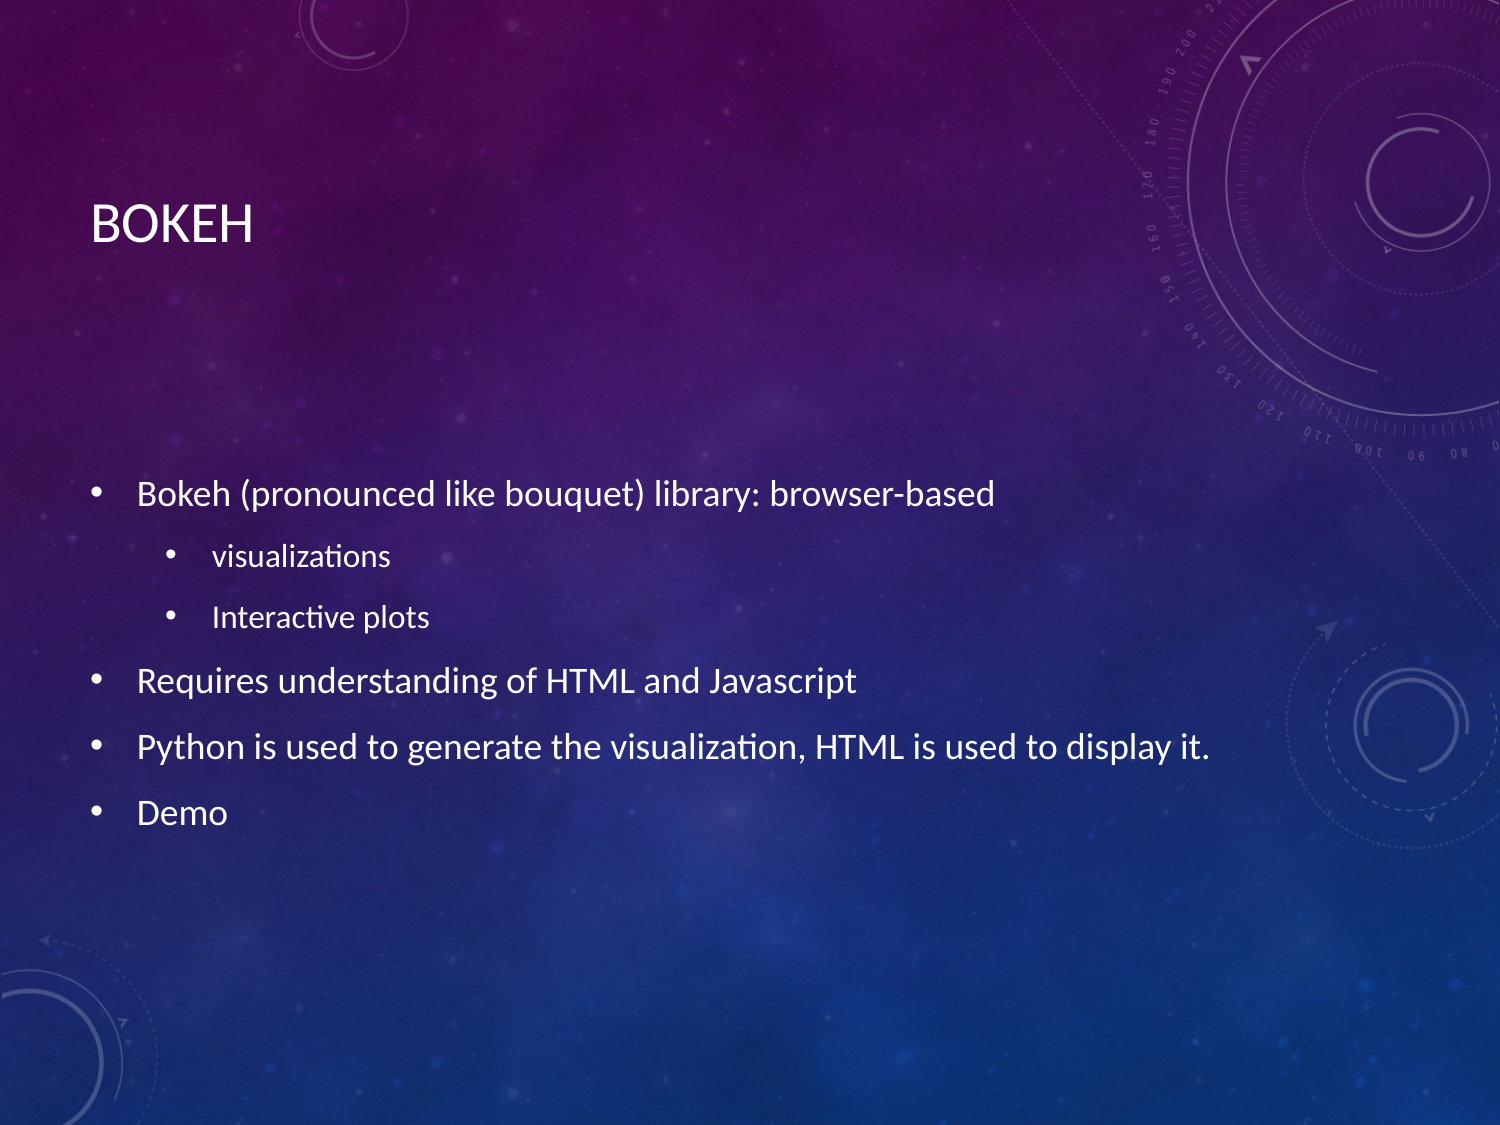

# Bokeh
Bokeh (pronounced like bouquet) library: browser-based
visualizations
Interactive plots
Requires understanding of HTML and Javascript
Python is used to generate the visualization, HTML is used to display it.
Demo